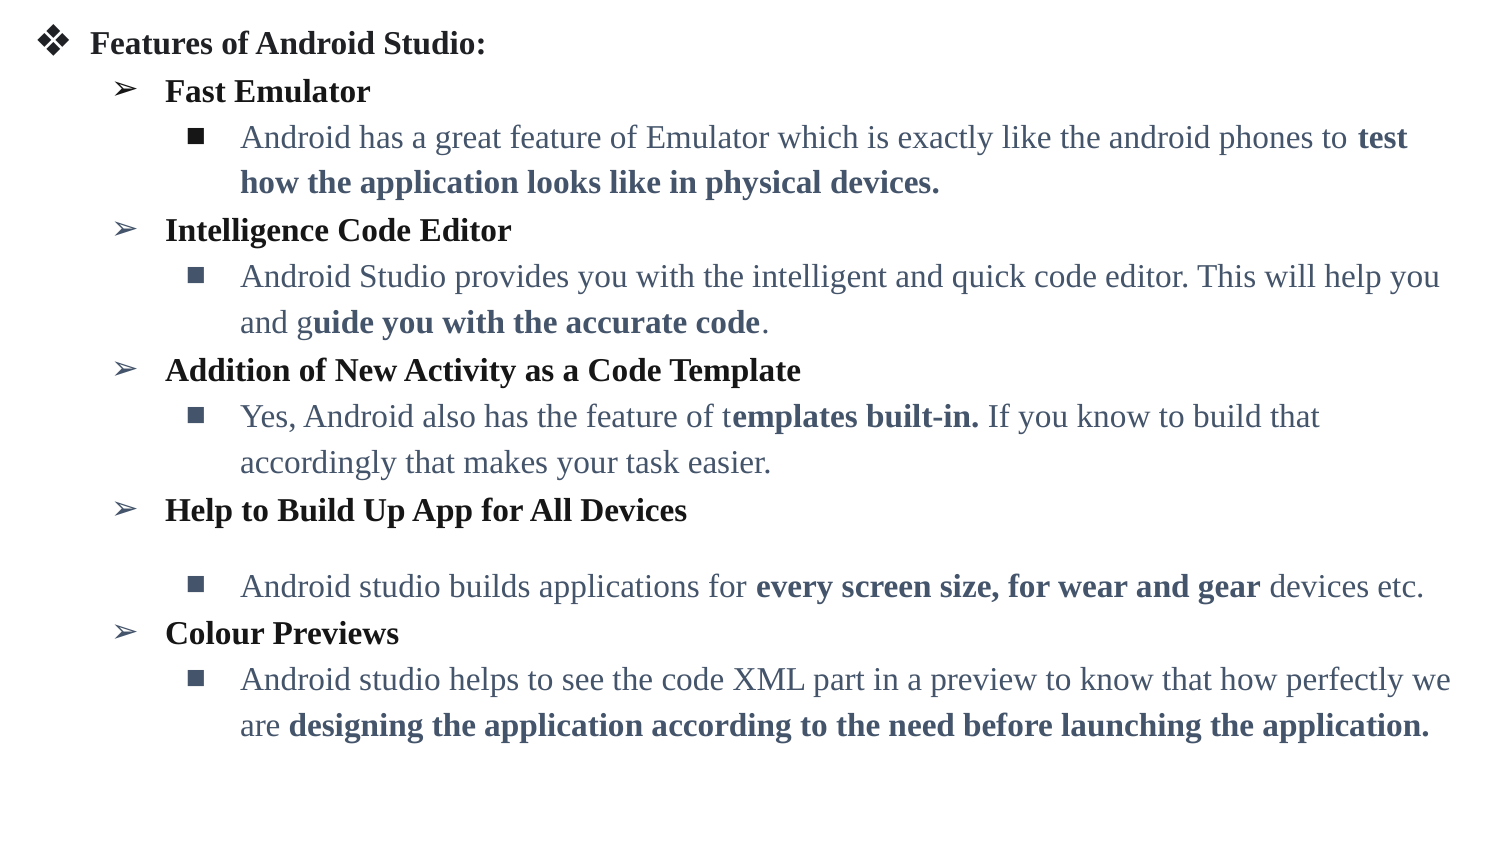

Features of Android Studio:
Fast Emulator
Android has a great feature of Emulator which is exactly like the android phones to test how the application looks like in physical devices.
Intelligence Code Editor
Android Studio provides you with the intelligent and quick code editor. This will help you and guide you with the accurate code.
Addition of New Activity as a Code Template
Yes, Android also has the feature of templates built-in. If you know to build that accordingly that makes your task easier.
Help to Build Up App for All Devices
Android studio builds applications for every screen size, for wear and gear devices etc.
Colour Previews
Android studio helps to see the code XML part in a preview to know that how perfectly we are designing the application according to the need before launching the application.